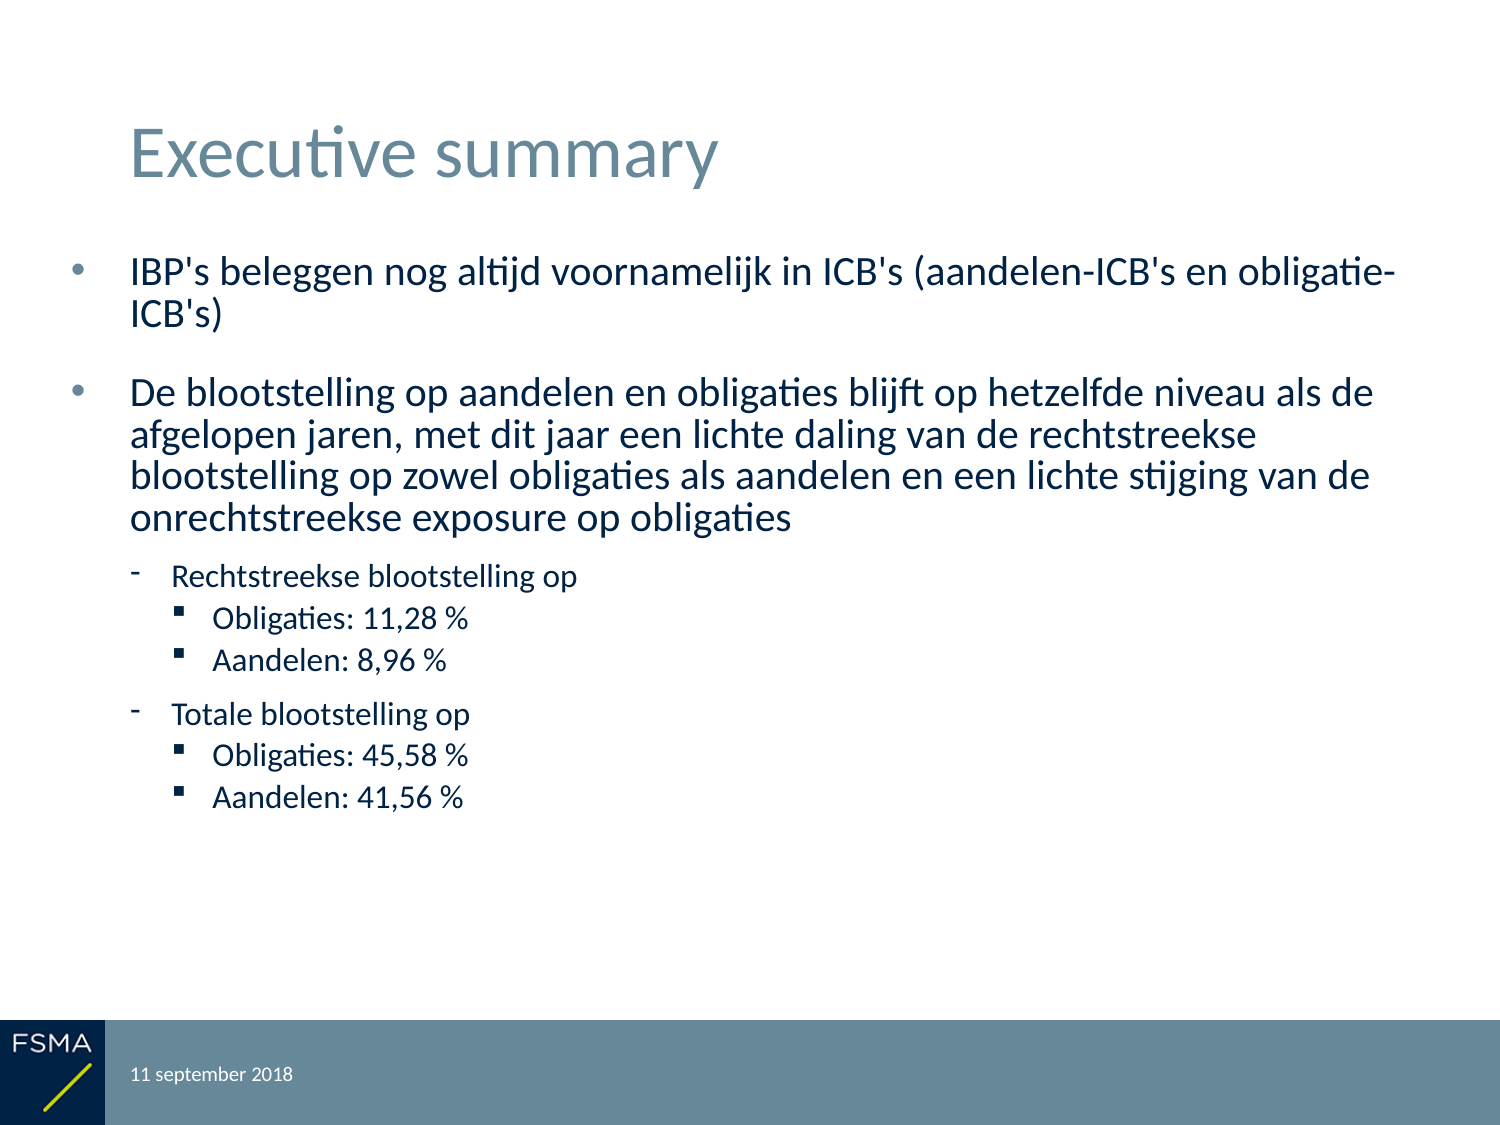

# Executive summary
IBP's beleggen nog altijd voornamelijk in ICB's (aandelen-ICB's en obligatie-ICB's)
De blootstelling op aandelen en obligaties blijft op hetzelfde niveau als de afgelopen jaren, met dit jaar een lichte daling van de rechtstreekse blootstelling op zowel obligaties als aandelen en een lichte stijging van de onrechtstreekse exposure op obligaties
Rechtstreekse blootstelling op
Obligaties: 11,28 %
Aandelen: 8,96 %
Totale blootstelling op
Obligaties: 45,58 %
Aandelen: 41,56 %

11 september 2018
Rapportering over het boekjaar 2017
4